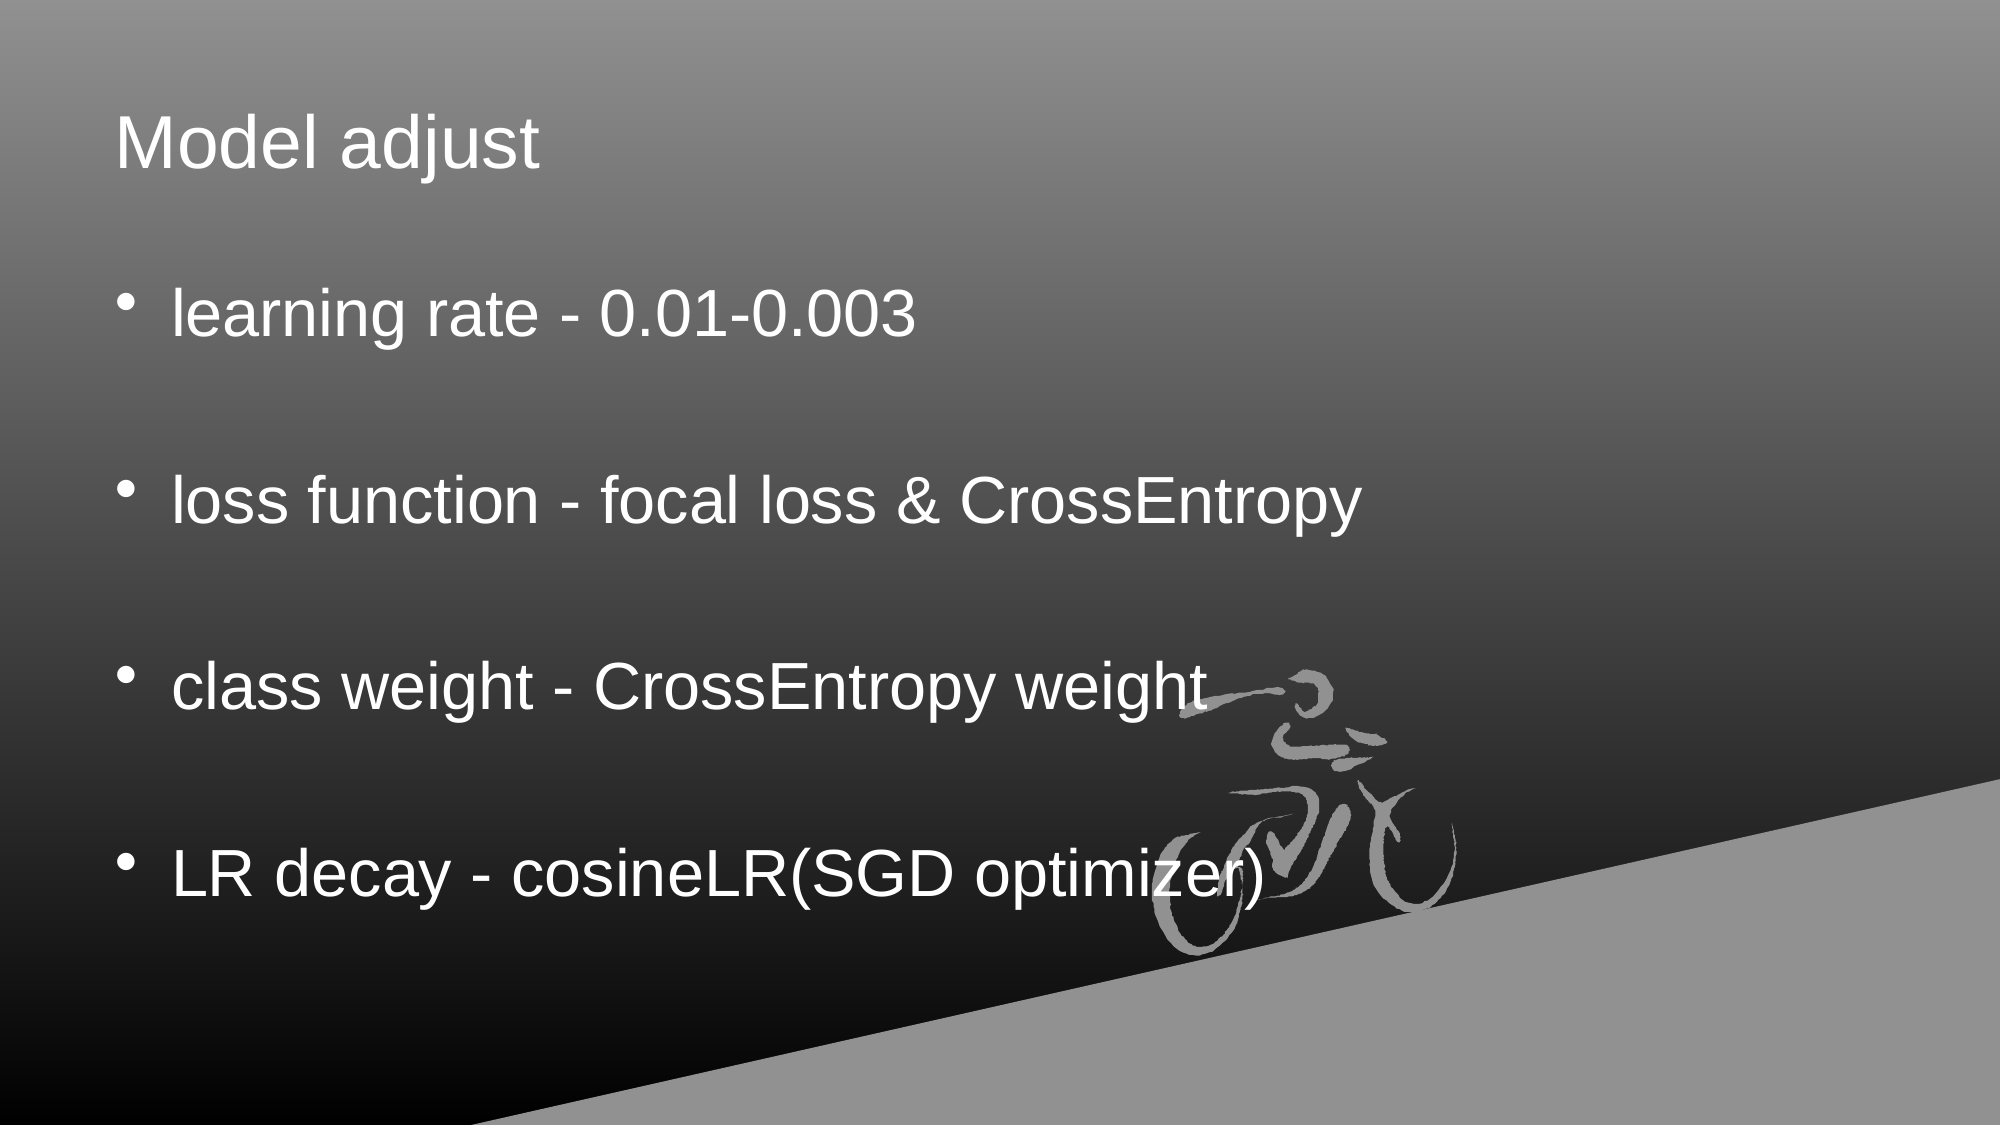

# Model adjust
learning rate - 0.01-0.003

loss function - focal loss & CrossEntropy

class weight - CrossEntropy weight

LR decay - cosineLR(SGD optimizer)